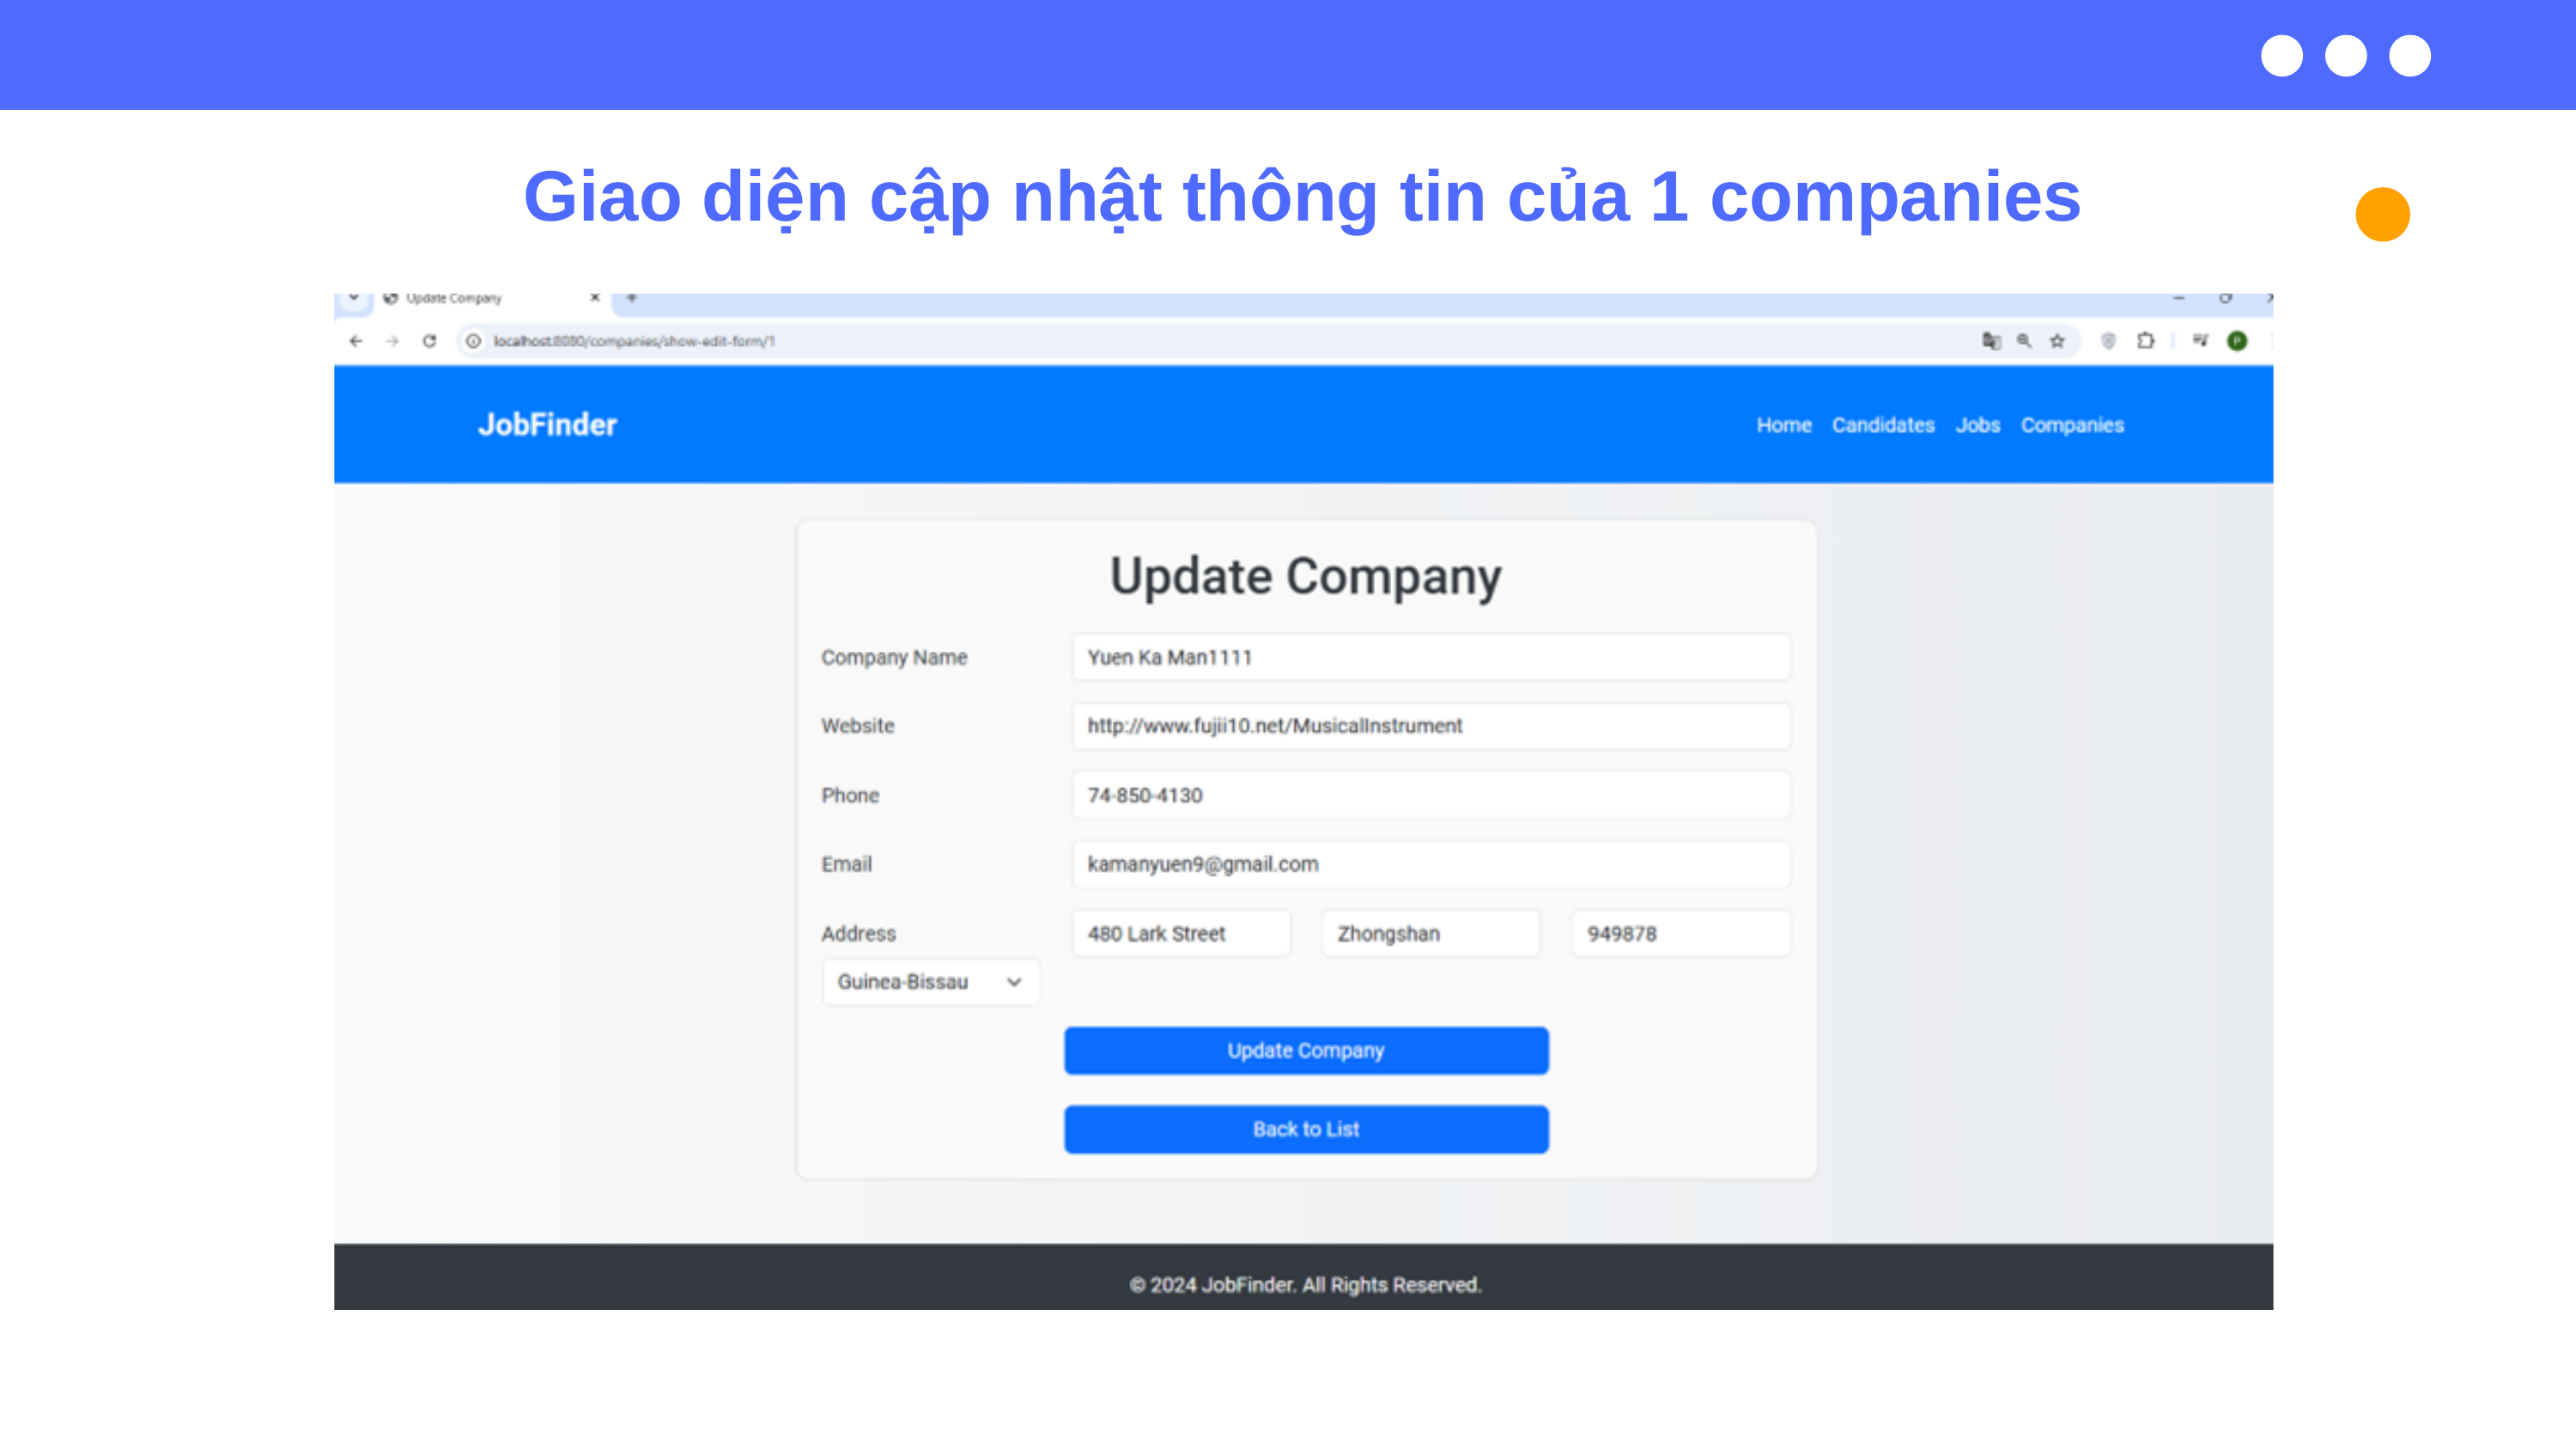

Giao diện cập nhật thông tin của 1 companies